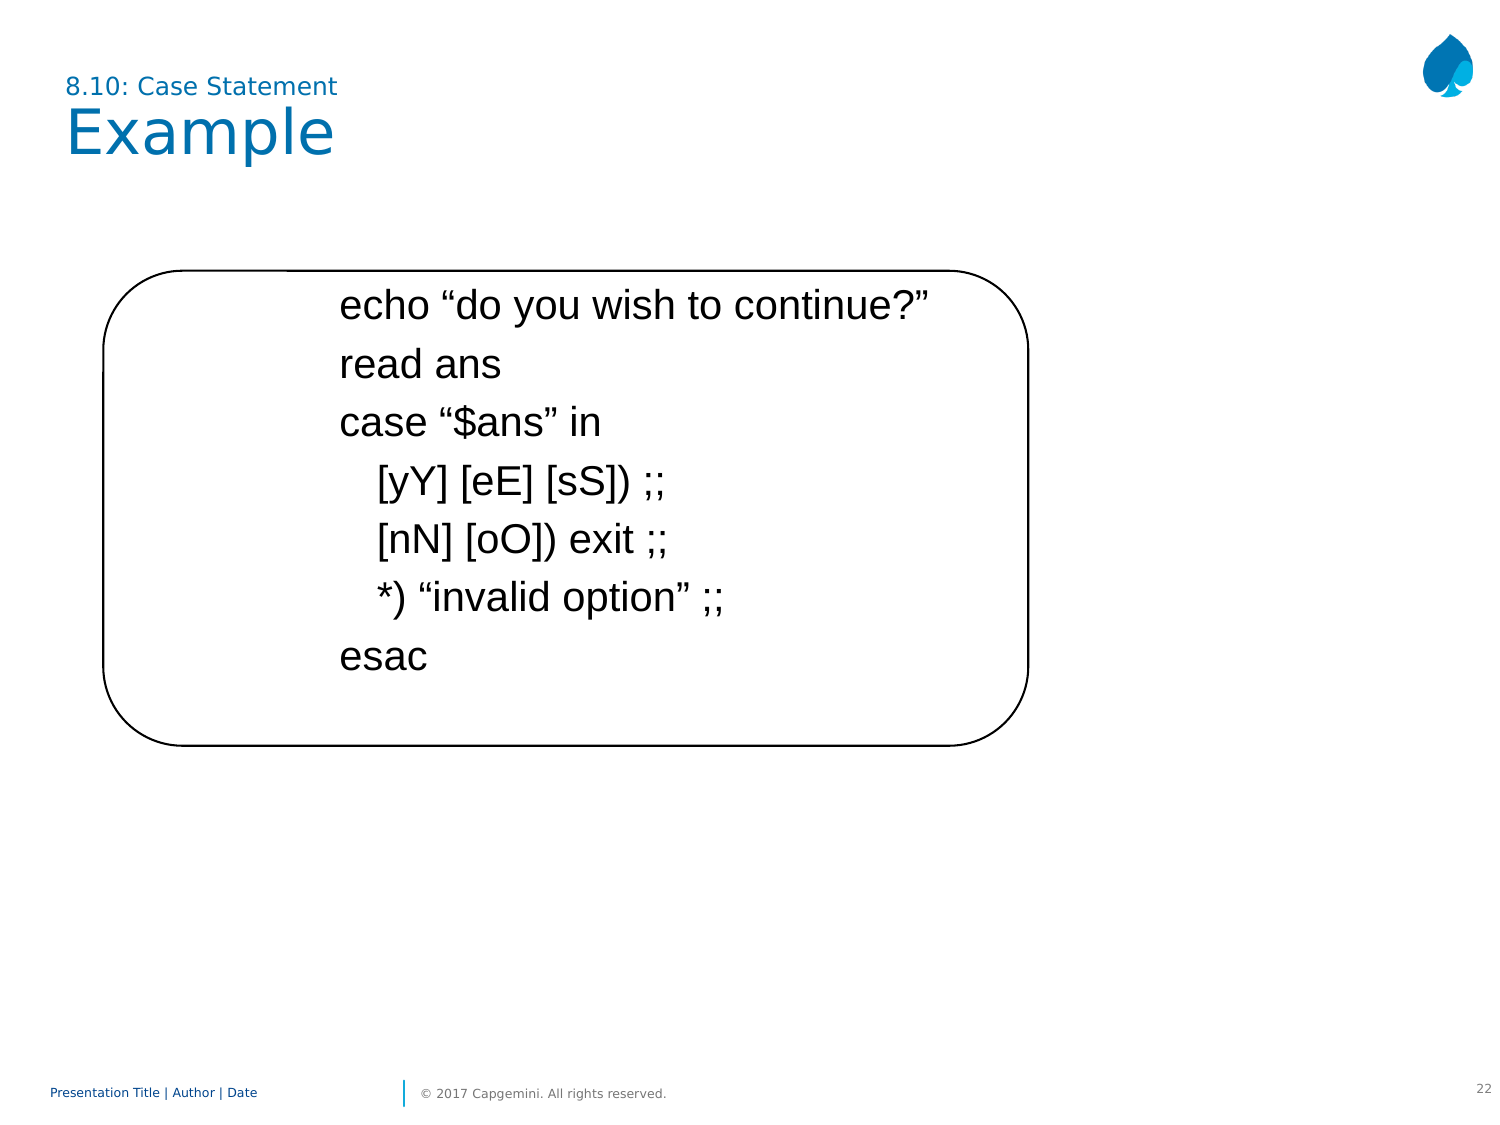

# 8.10: Case Statement Example

echo “do you wish to continue?”
read ans
case “$ans” in
	[yY] [eE] [sS]) ;;
	[nN] [oO]) exit ;;
	*) “invalid option” ;;
esac